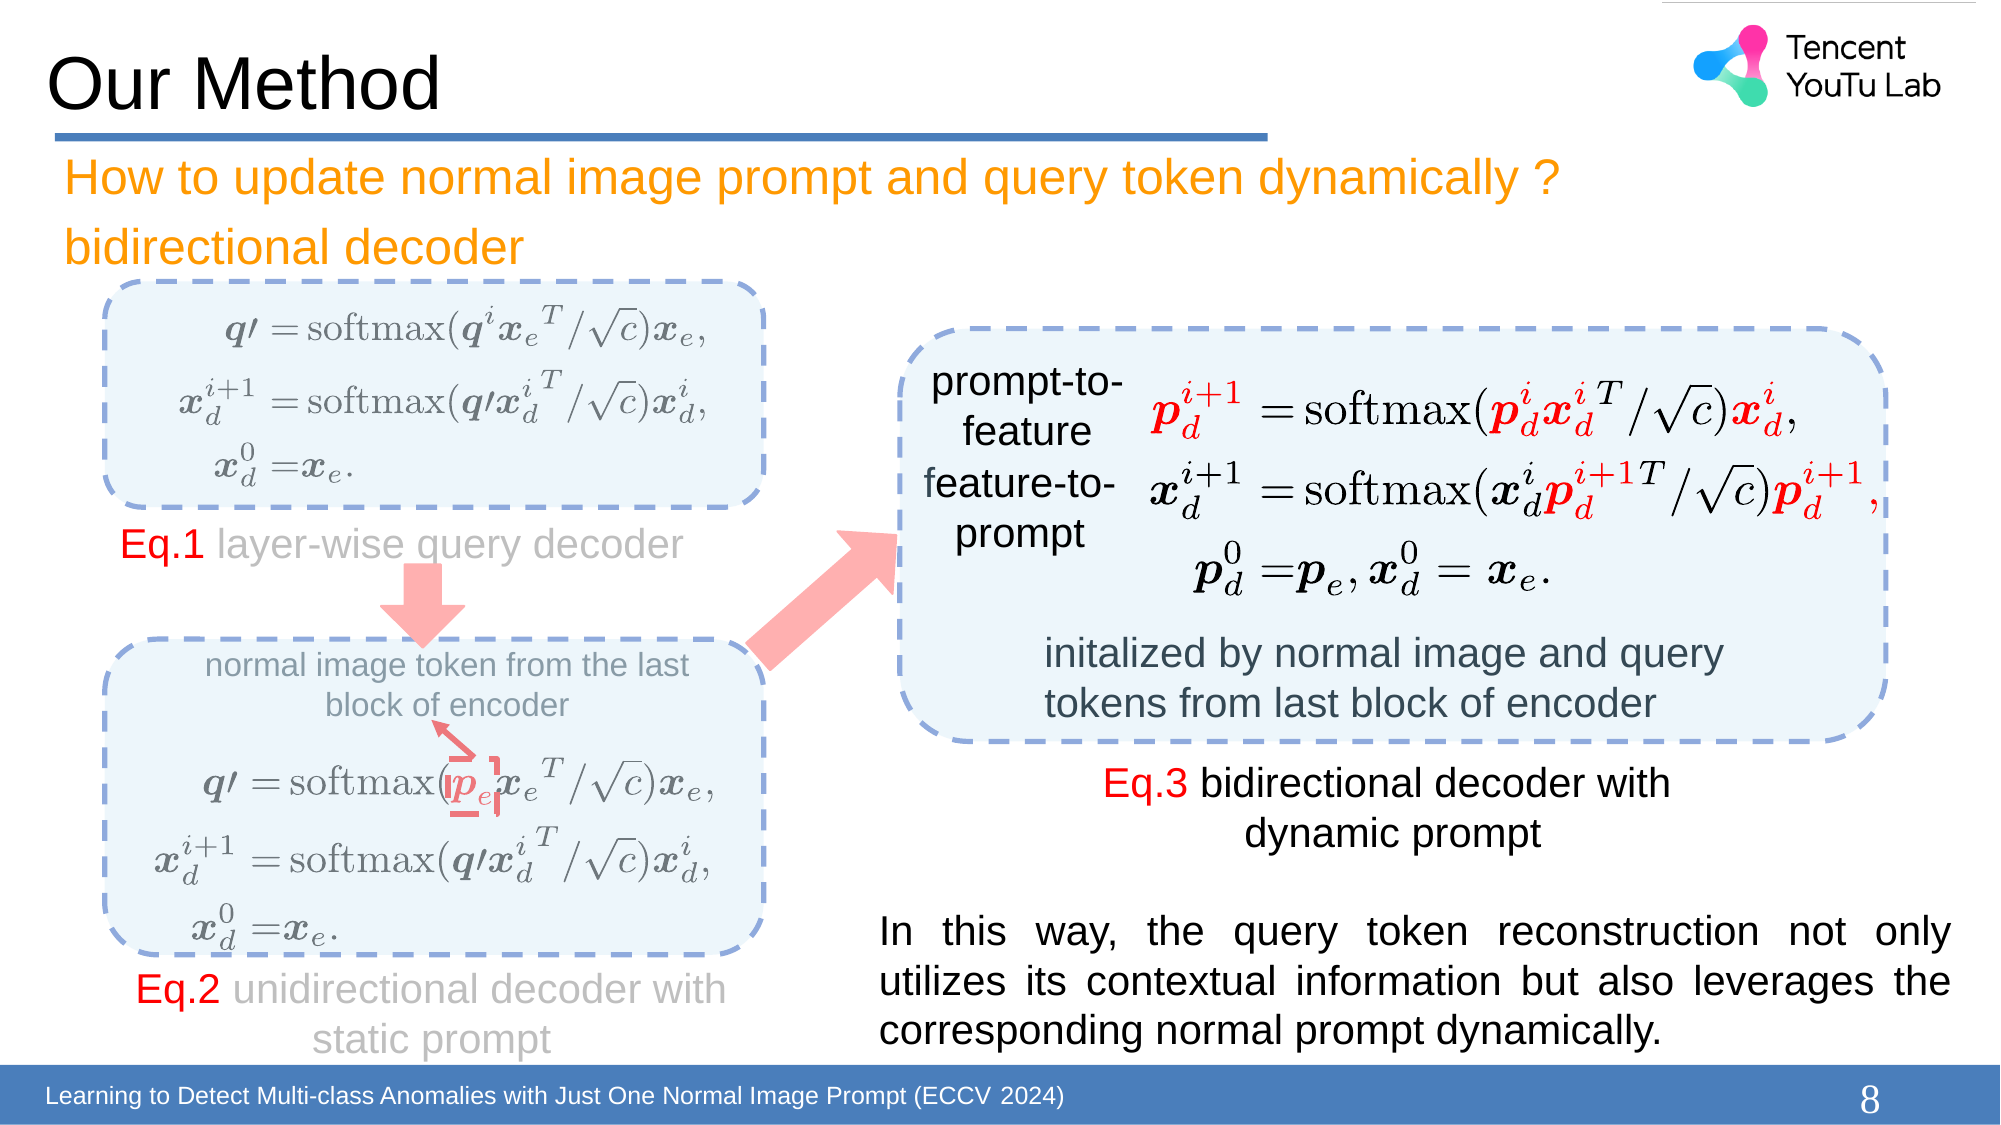

# Our Method
How to update normal image prompt and query token dynamically ?
bidirectional decoder

prompt-to-
feature

feature-to-prompt
Eq.1 layer-wise query decoder

initalized by normal image and query tokens from last block of encoder

normal image token from the last block of encoder

Eq.3 bidirectional decoder with
dynamic prompt

In this way, the query token reconstruction not only utilizes its contextual information but also leverages the corresponding normal prompt dynamically.
Eq.2 unidirectional decoder with static prompt
8